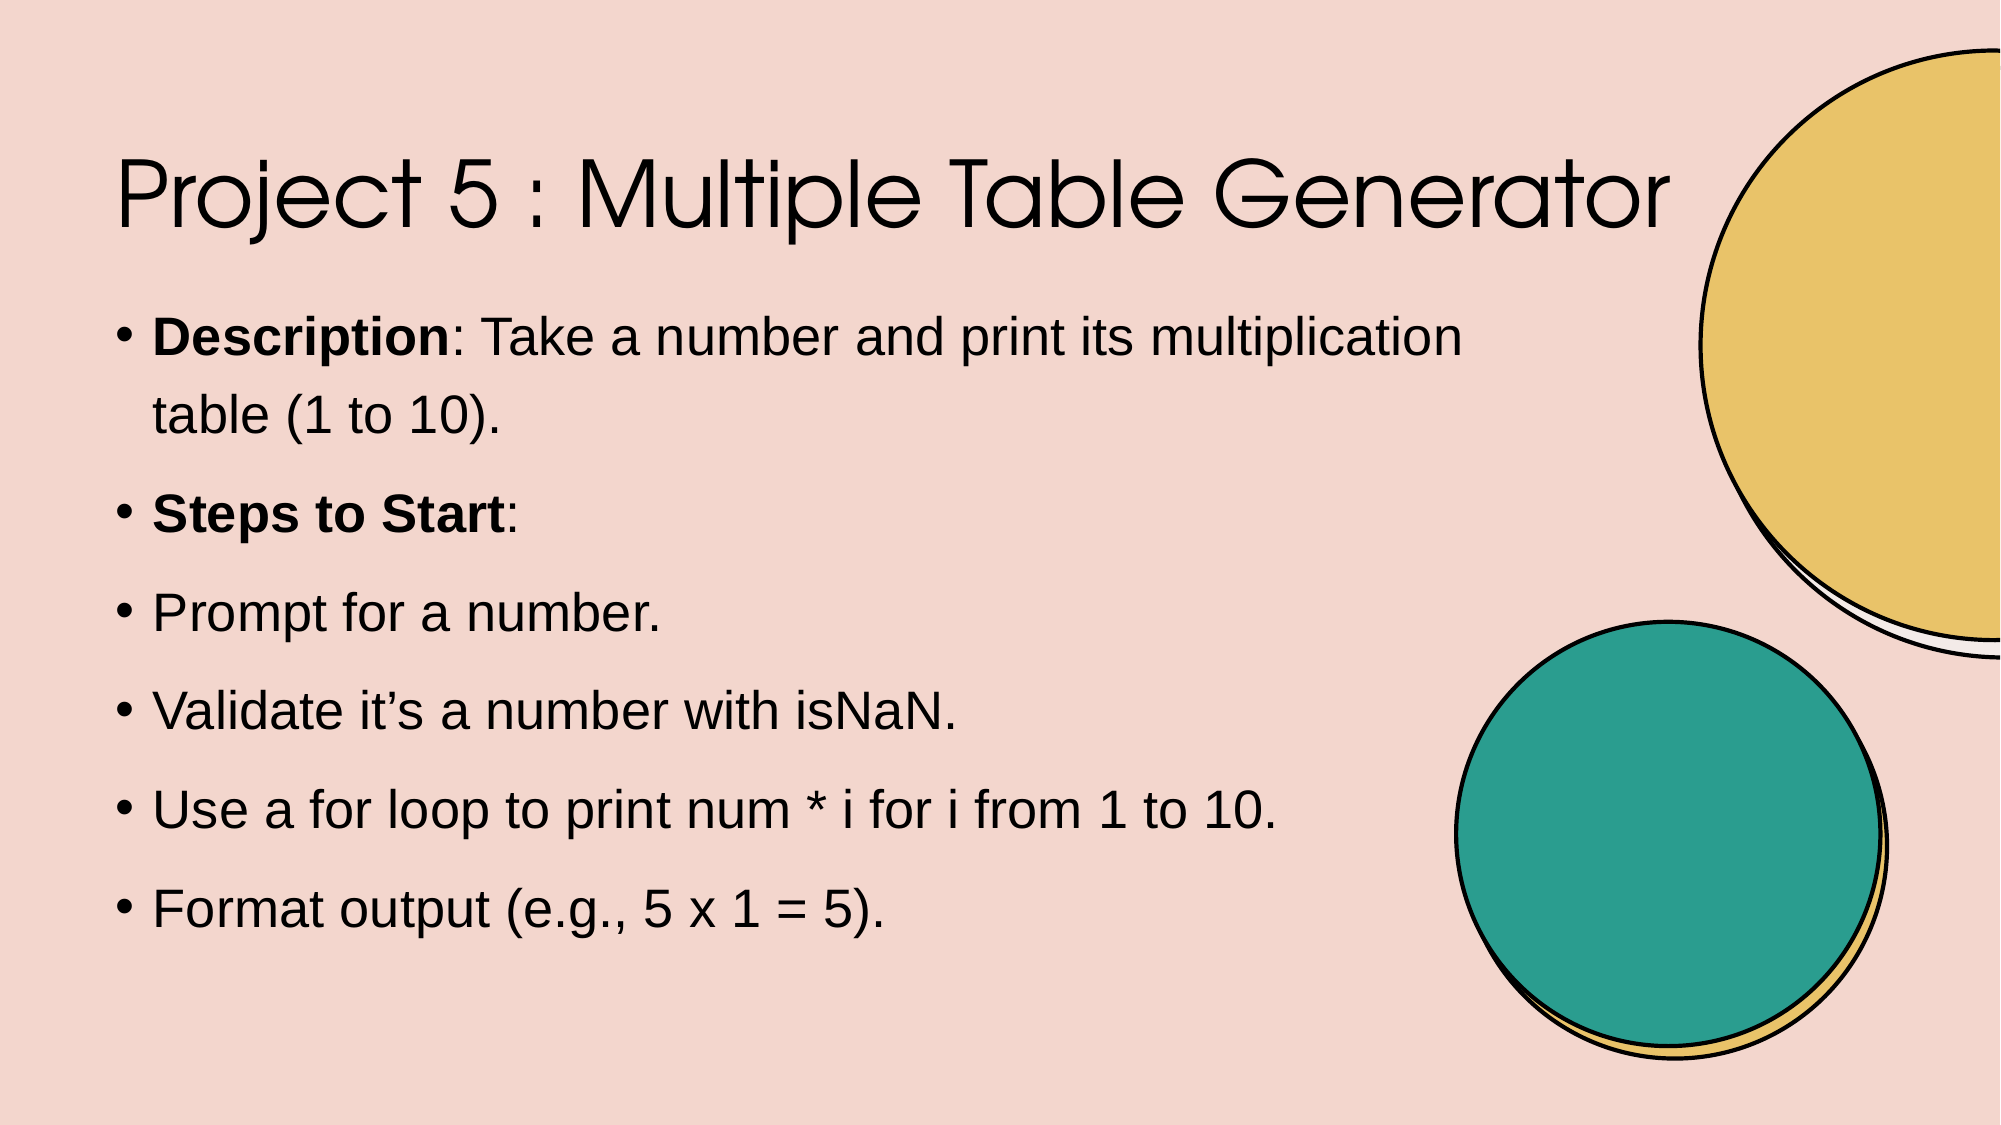

# Project 5 : Multiple Table Generator
Description: Take a number and print its multiplication table (1 to 10).
Steps to Start:
Prompt for a number.
Validate it’s a number with isNaN.
Use a for loop to print num * i for i from 1 to 10.
Format output (e.g., 5 x 1 = 5).